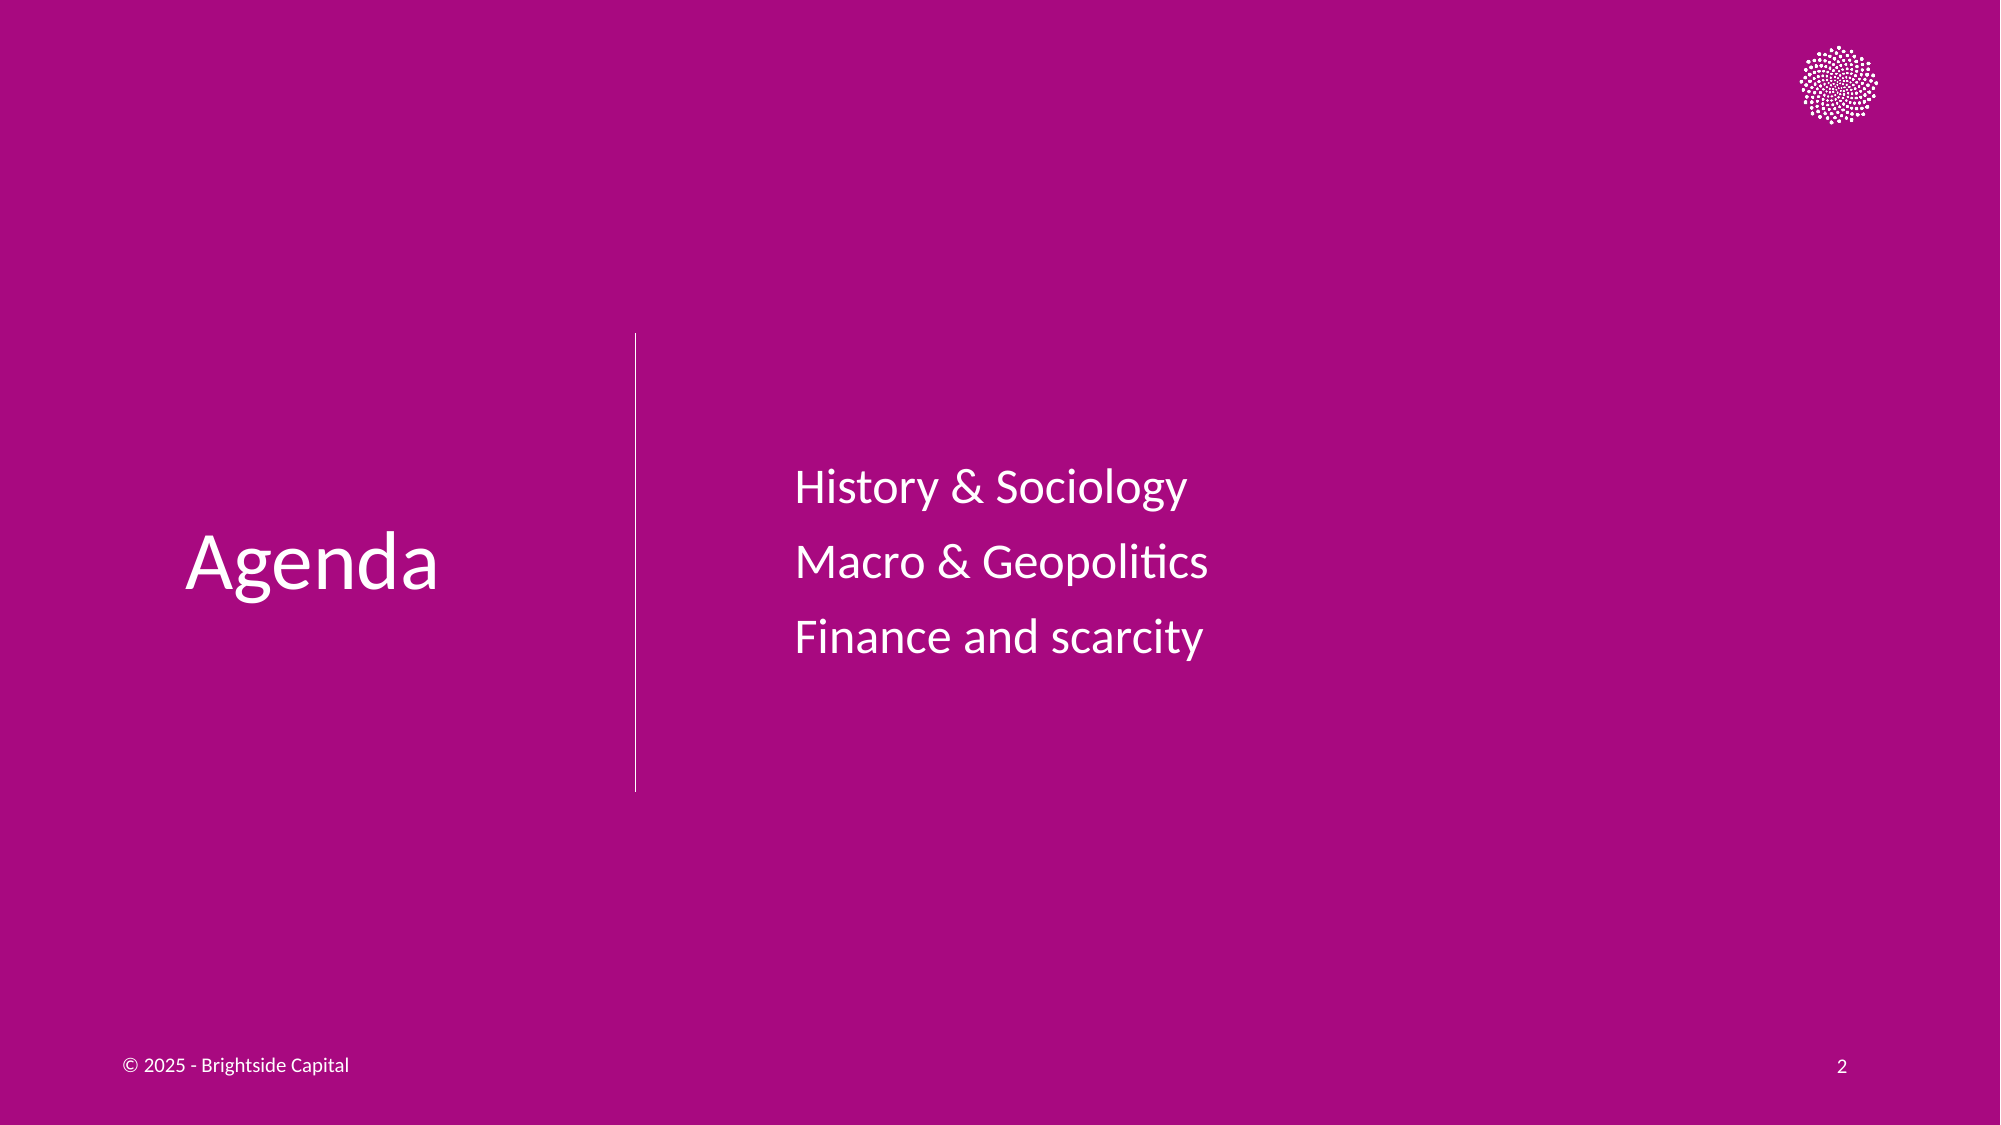

History & Sociology
Macro & Geopolitics
Finance and scarcity
Agenda